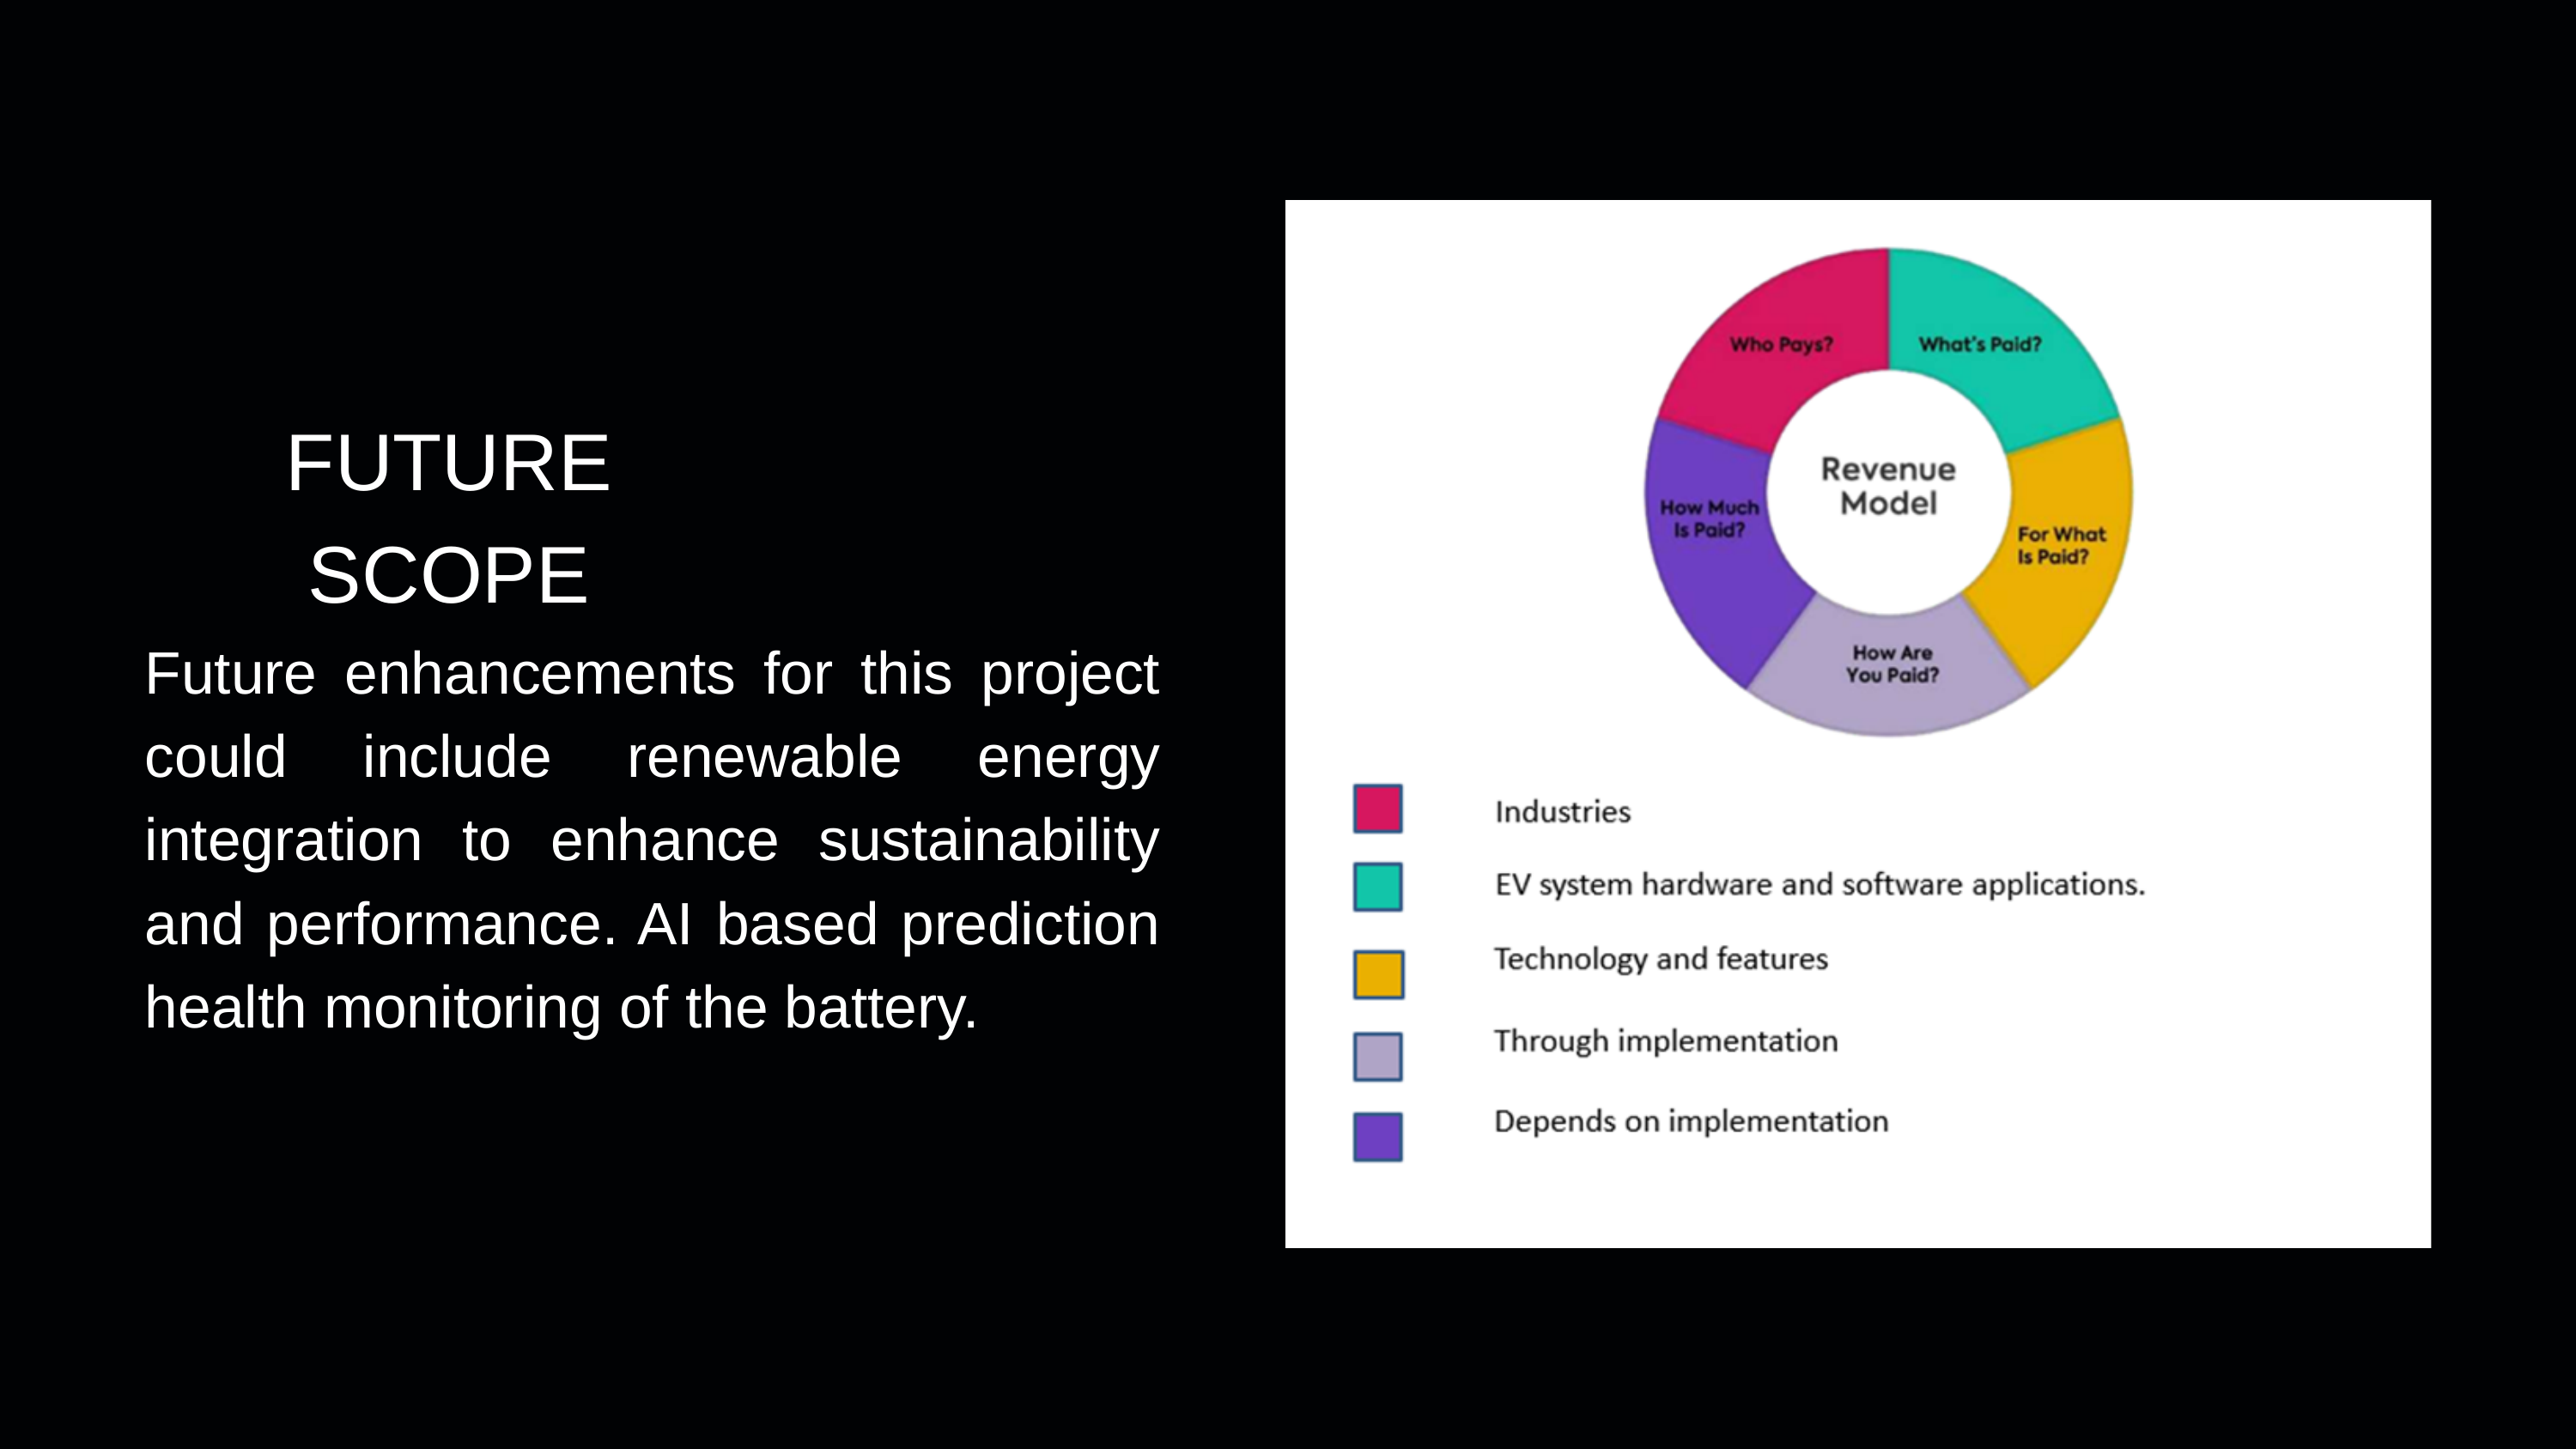

FUTURE SCOPE
Future enhancements for this project could include renewable energy integration to enhance sustainability and performance. AI based prediction health monitoring of the battery.